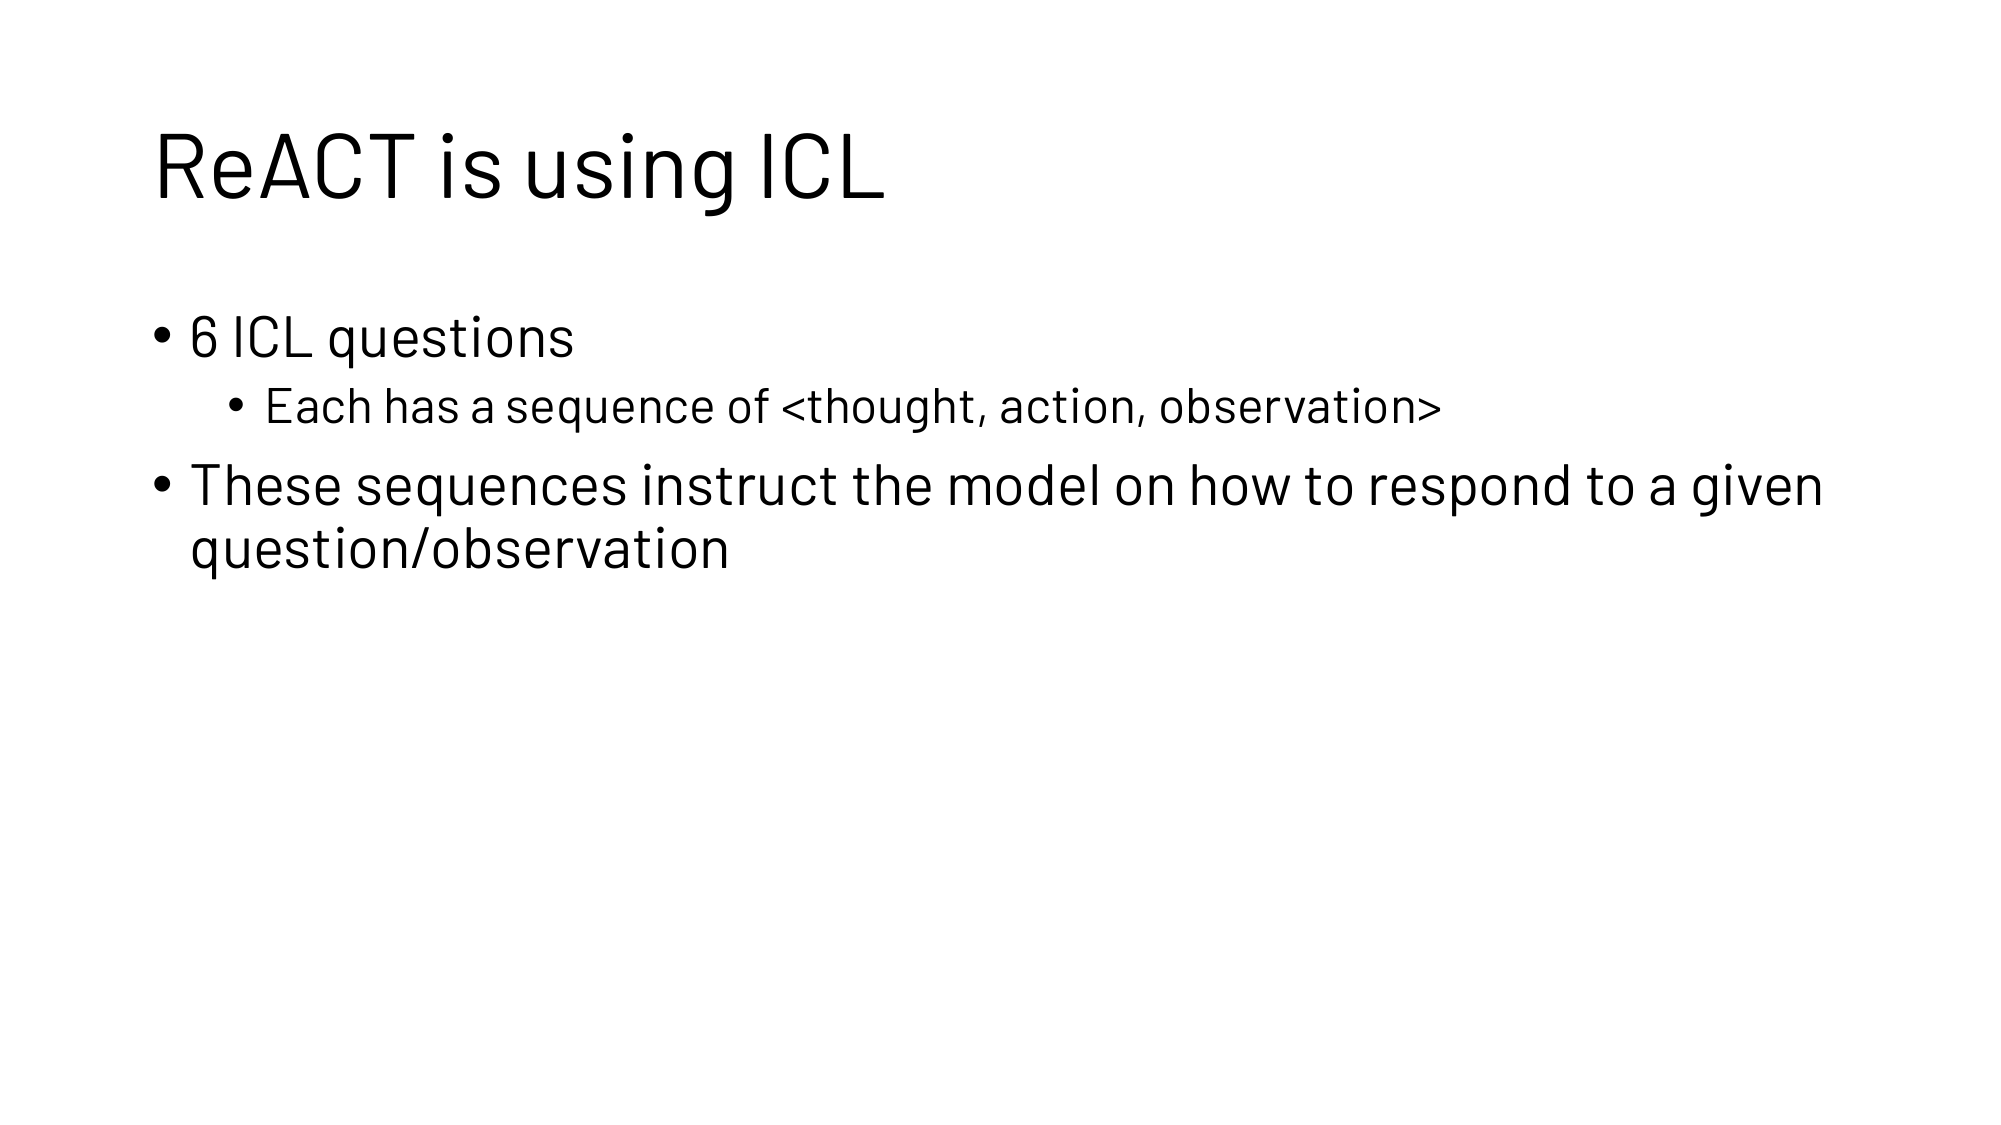

# ReACT is using ICL
6 ICL questions
Each has a sequence of <thought, action, observation>
These sequences instruct the model on how to respond to a given question/observation